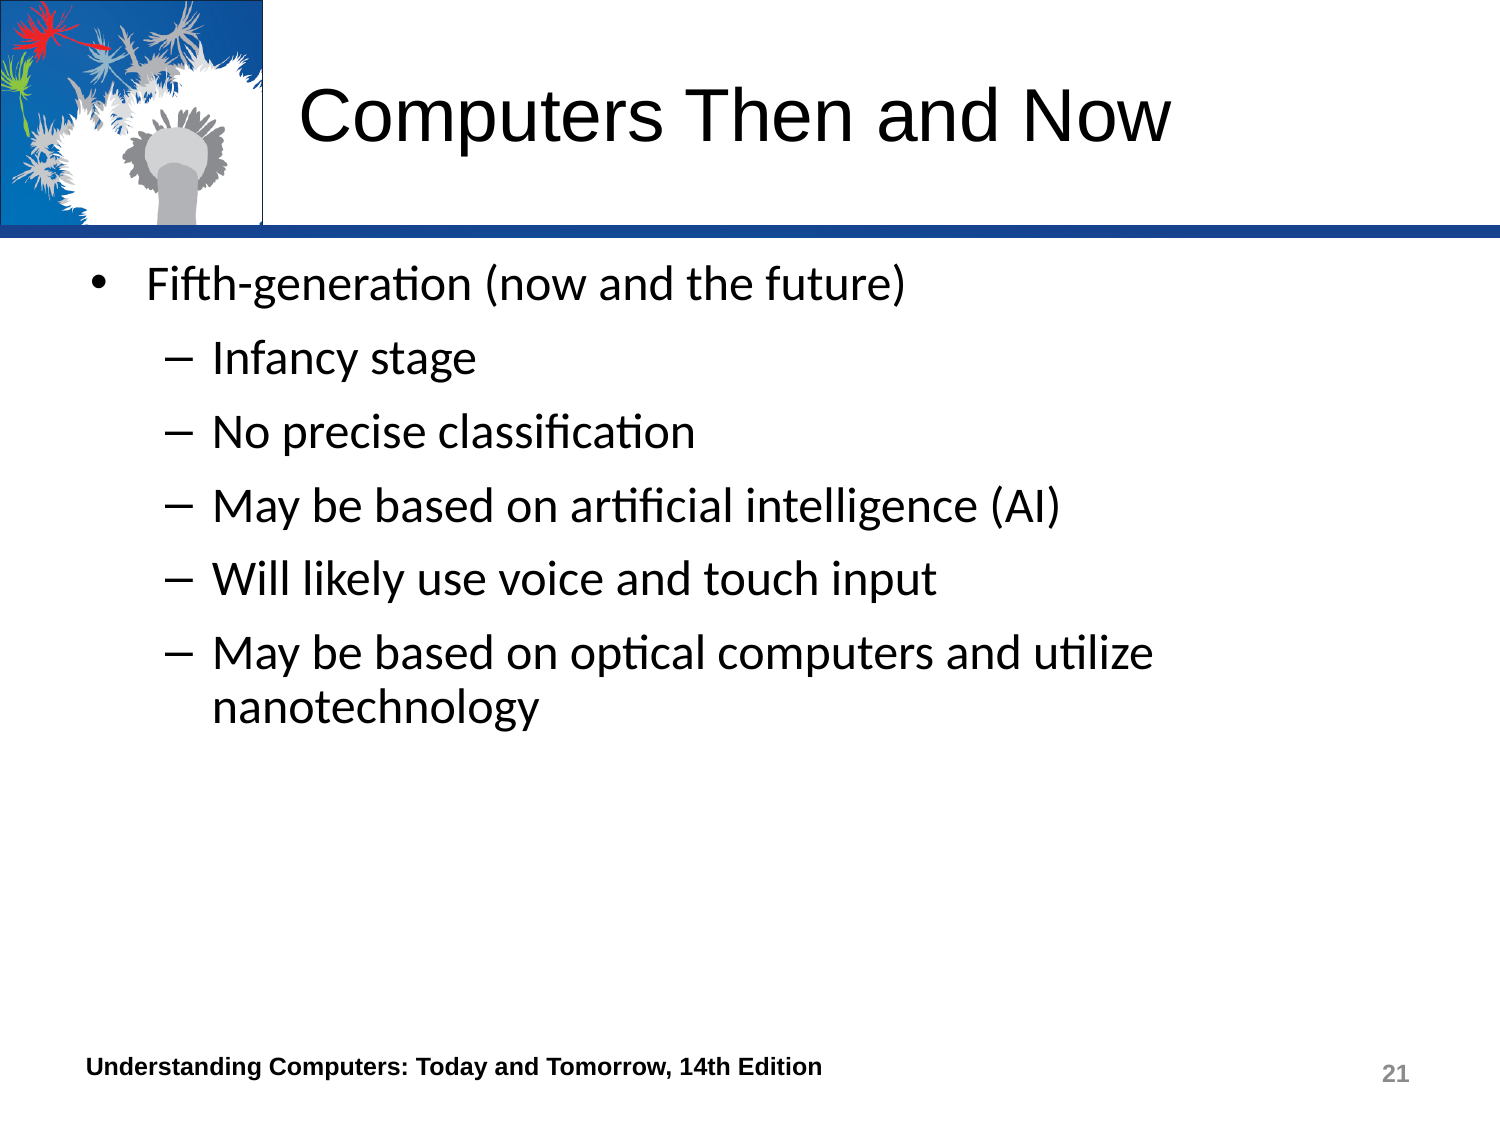

# Computers Then and Now
Fifth-generation (now and the future)
Infancy stage
No precise classification
May be based on artificial intelligence (AI)
Will likely use voice and touch input
May be based on optical computers and utilize nanotechnology

Understanding Computers: Today and Tomorrow, 14th Edition
21